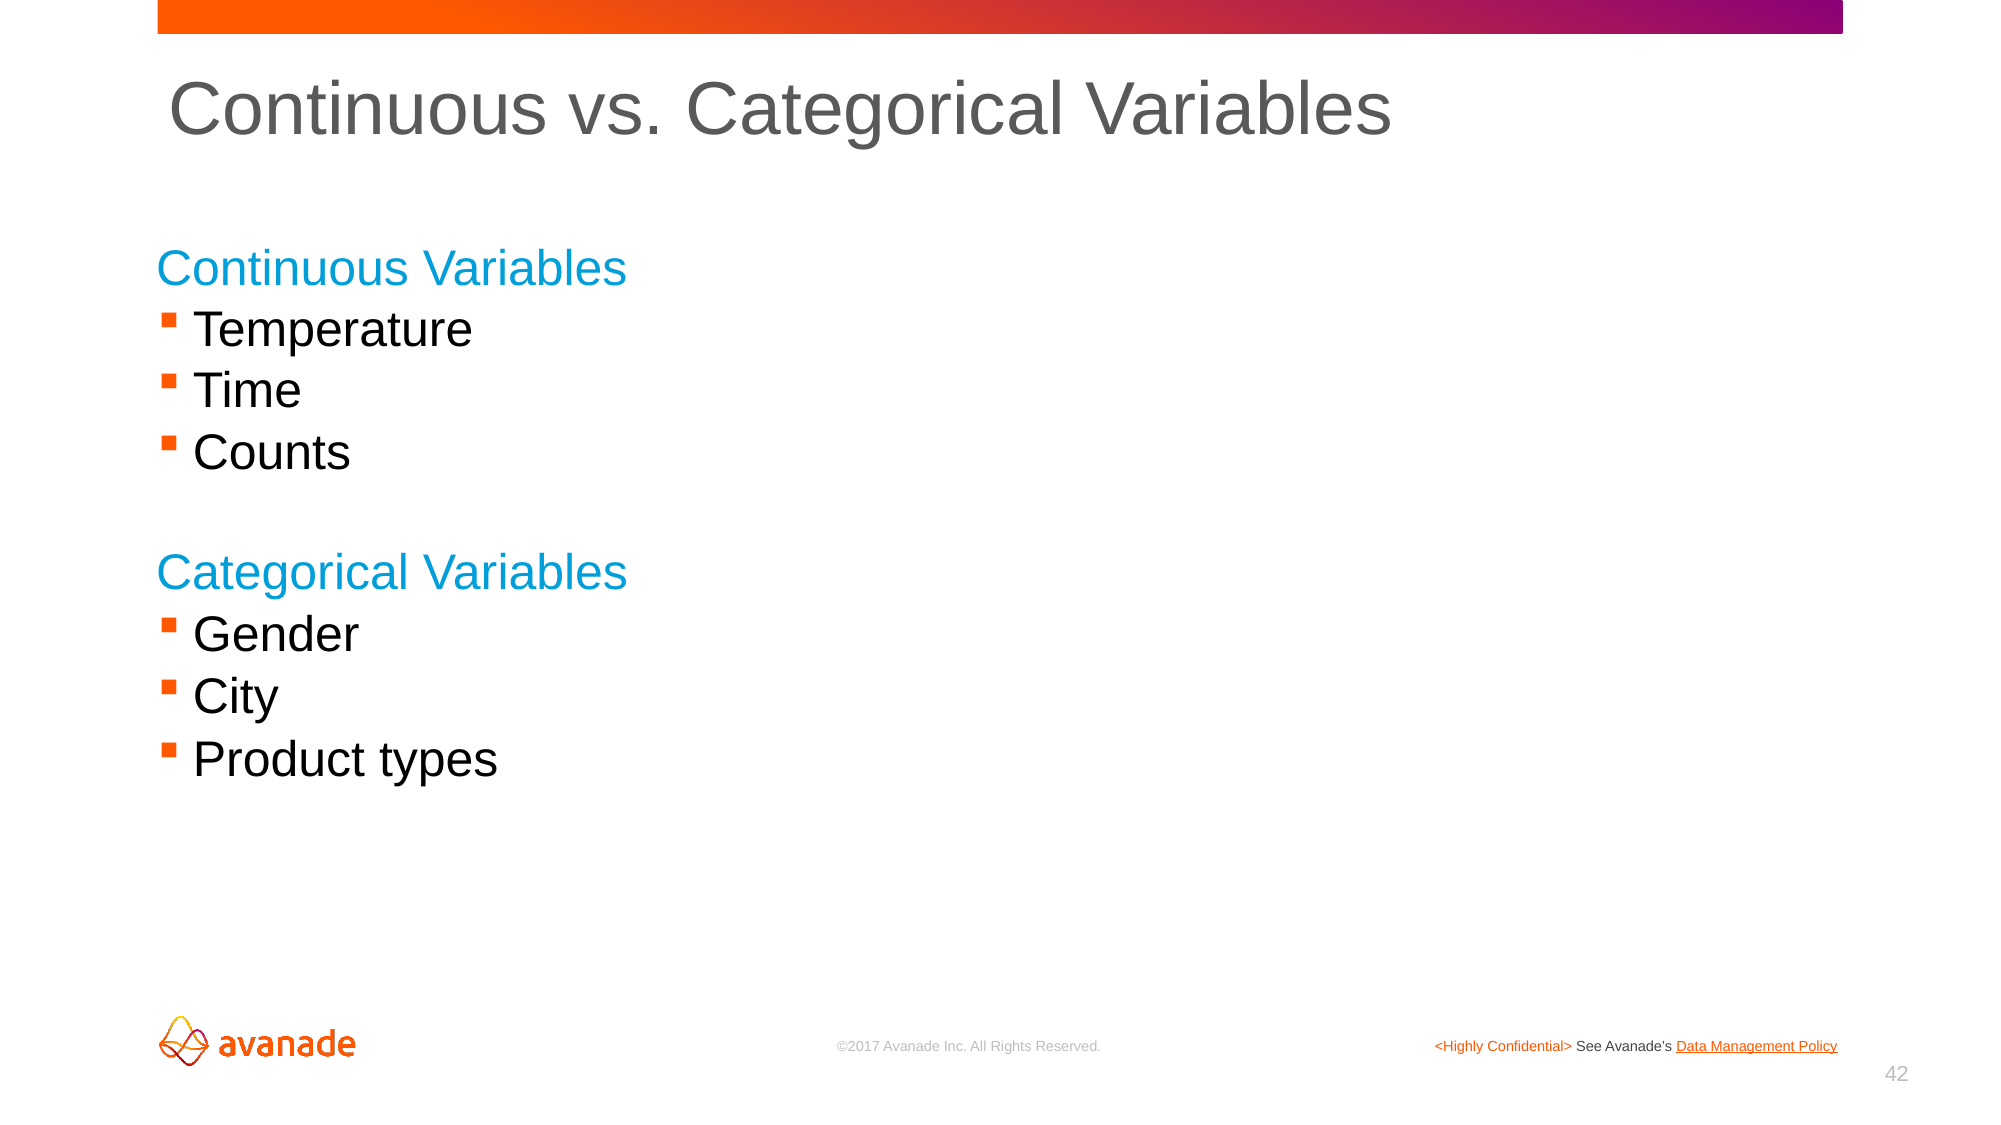

# Continuous vs. Categorical Variables
Continuous Variables
Temperature
Time
Counts

Categorical Variables
Gender
City
Product types

42